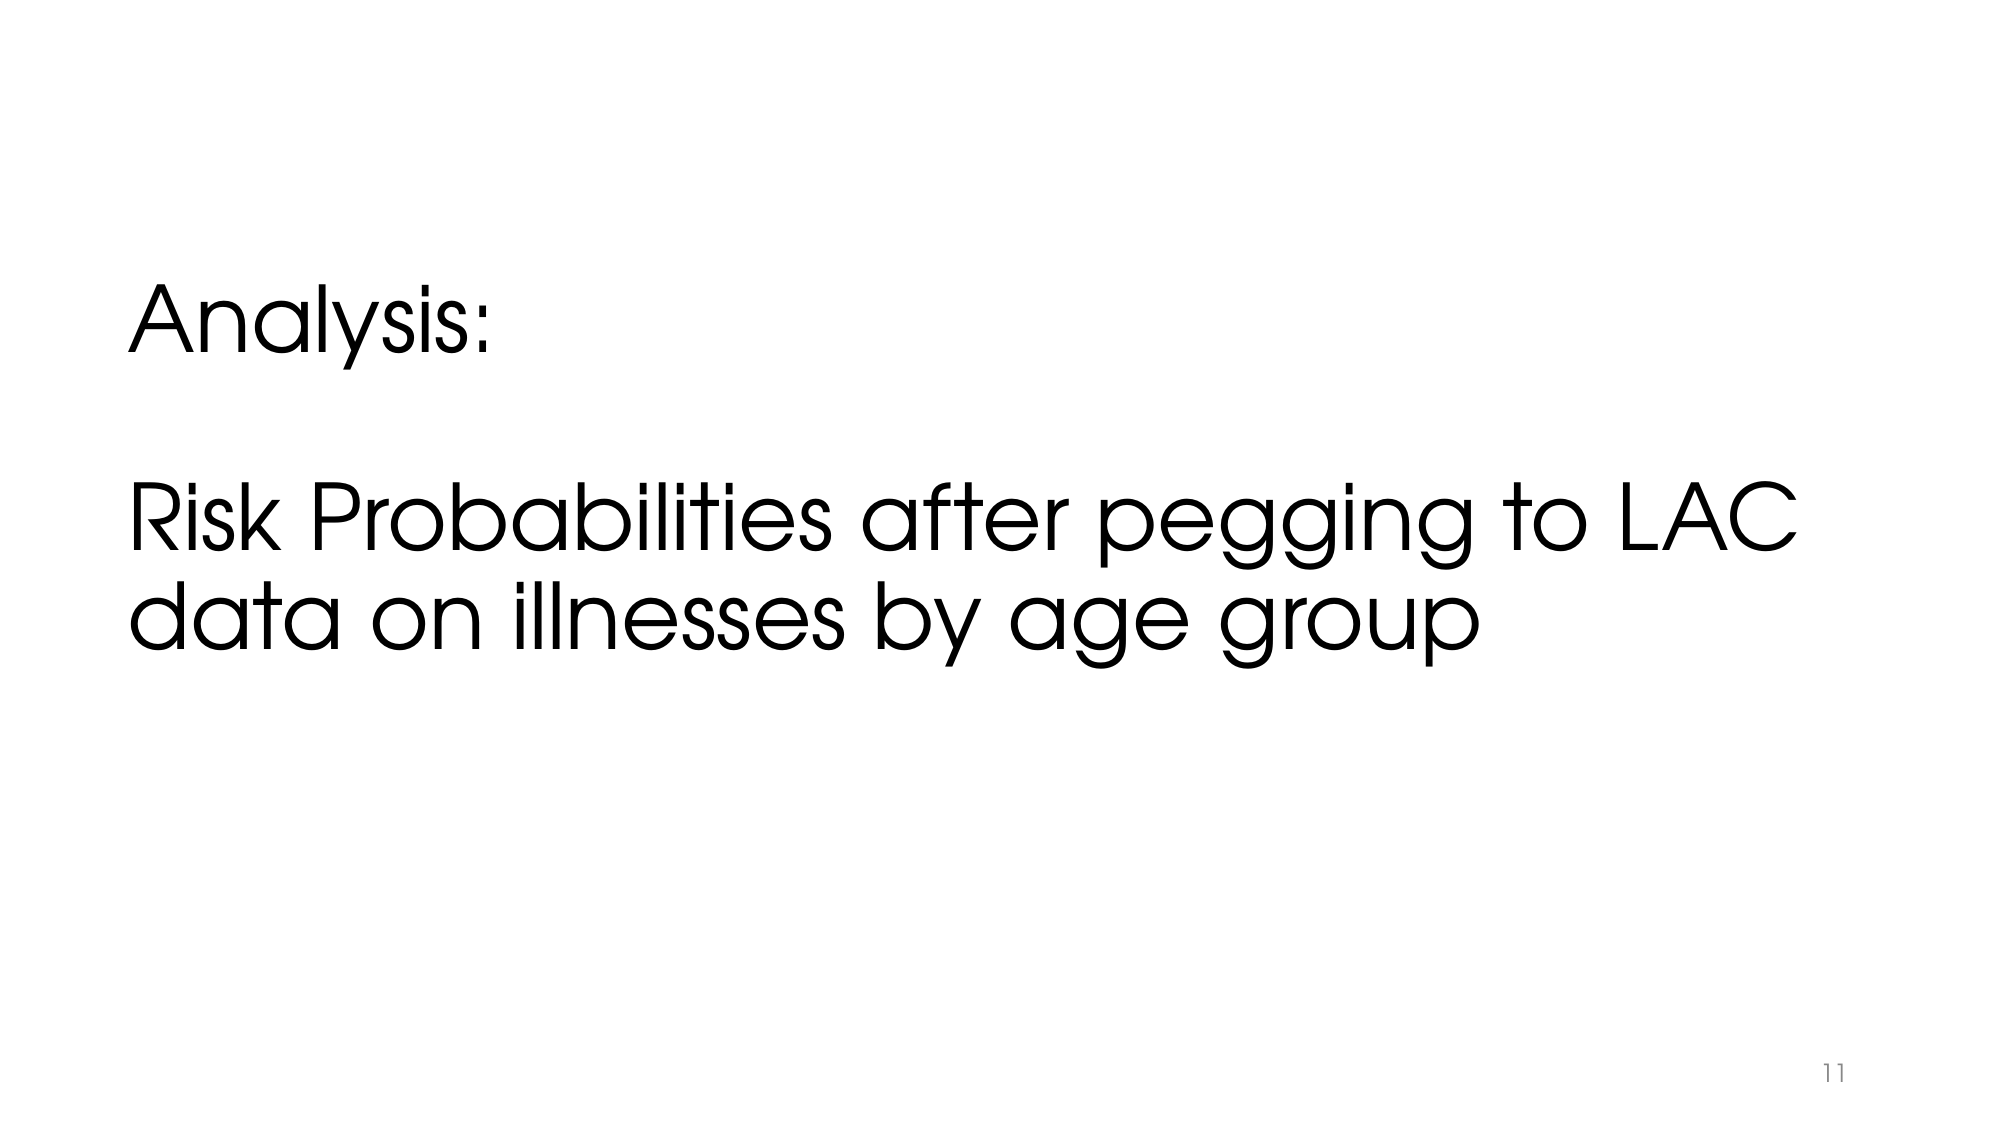

# Analysis:

Risk Probabilities after pegging to LAC data on illnesses by age group
11